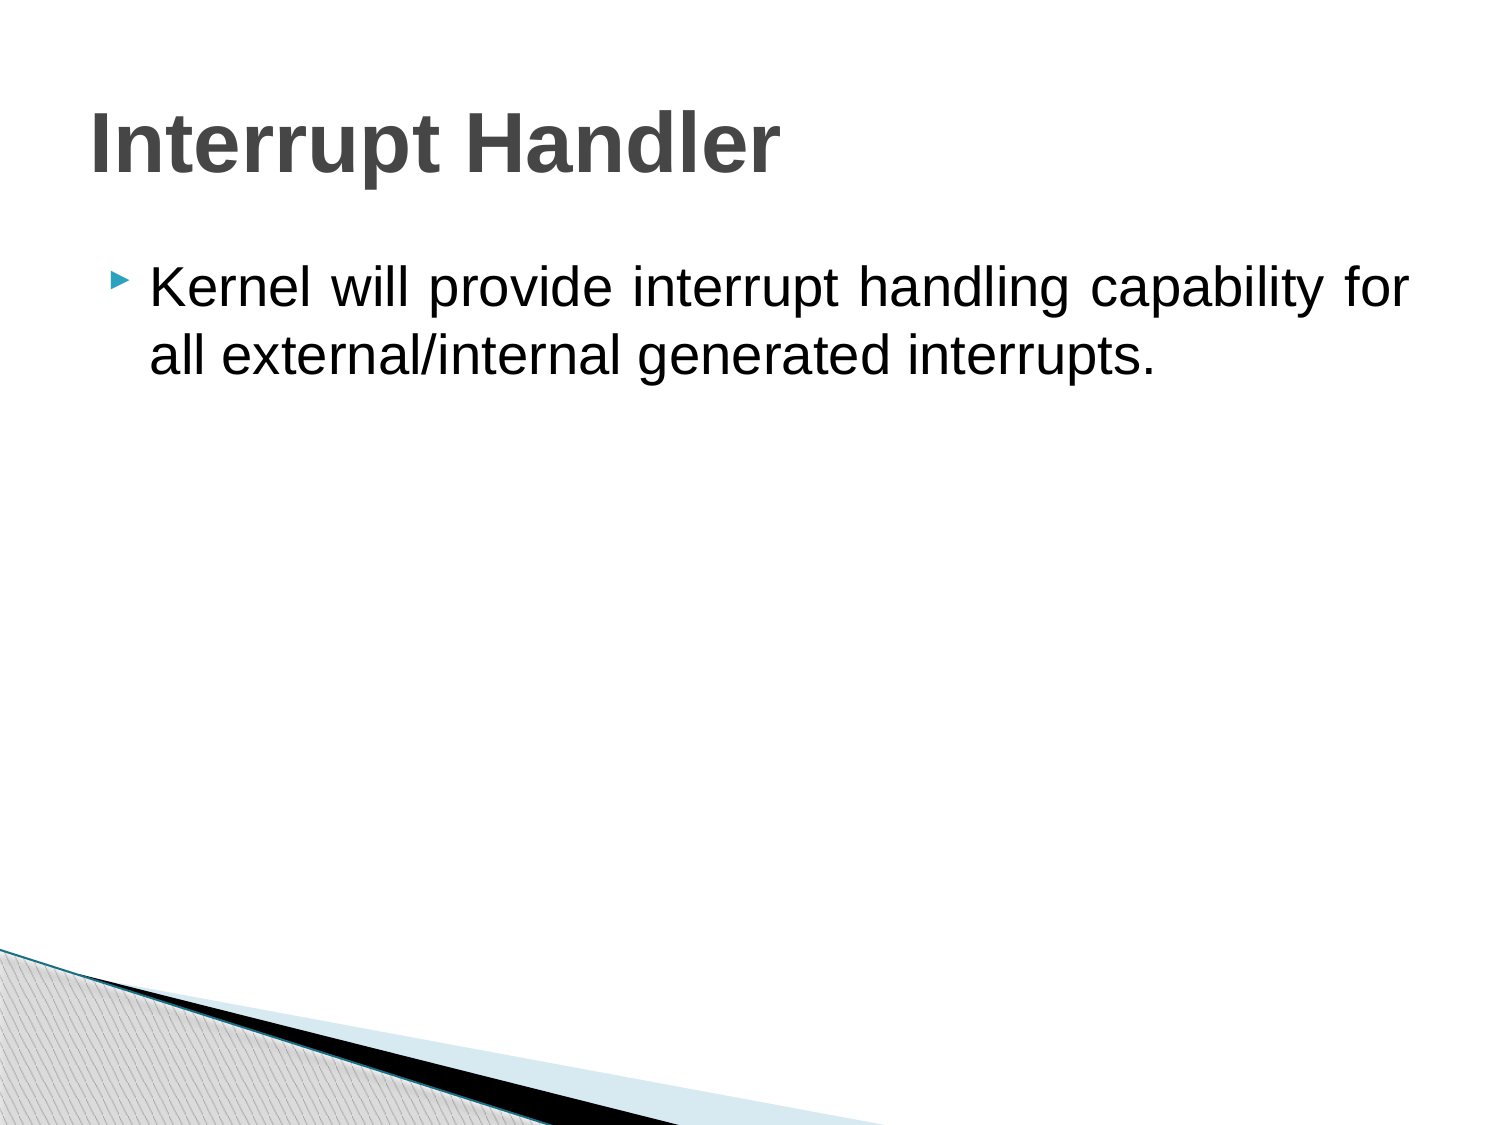

# Interrupt Handler
Kernel will provide interrupt handling capability for all external/internal generated interrupts.